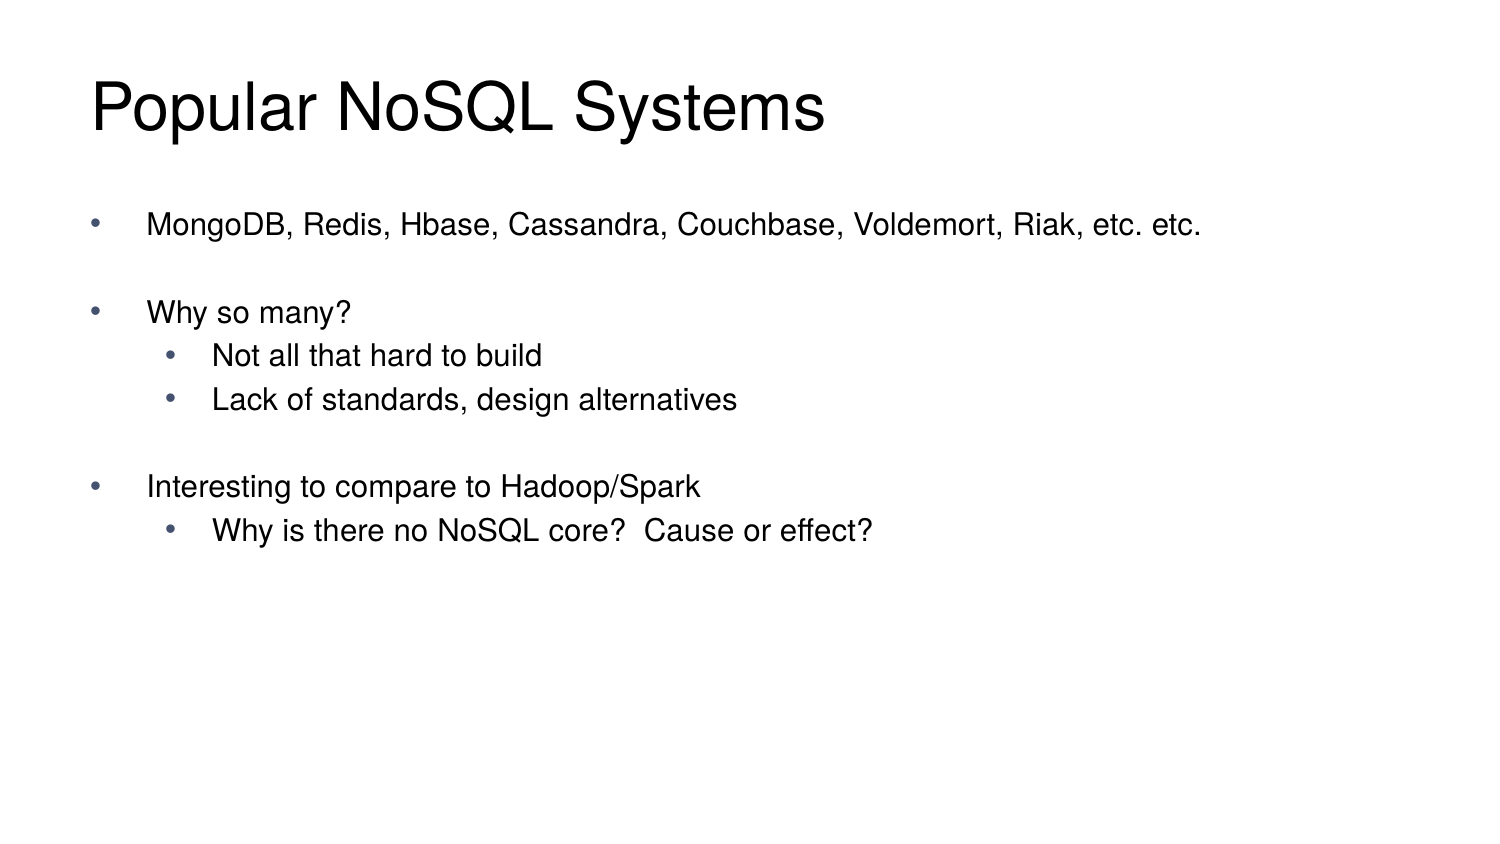

# Popular NoSQL Systems
MongoDB, Redis, Hbase, Cassandra, Couchbase, Voldemort, Riak, etc. etc.

Why so many?
Not all that hard to build
Lack of standards, design alternatives

Interesting to compare to Hadoop/Spark
Why is there no NoSQL core?  Cause or effect?